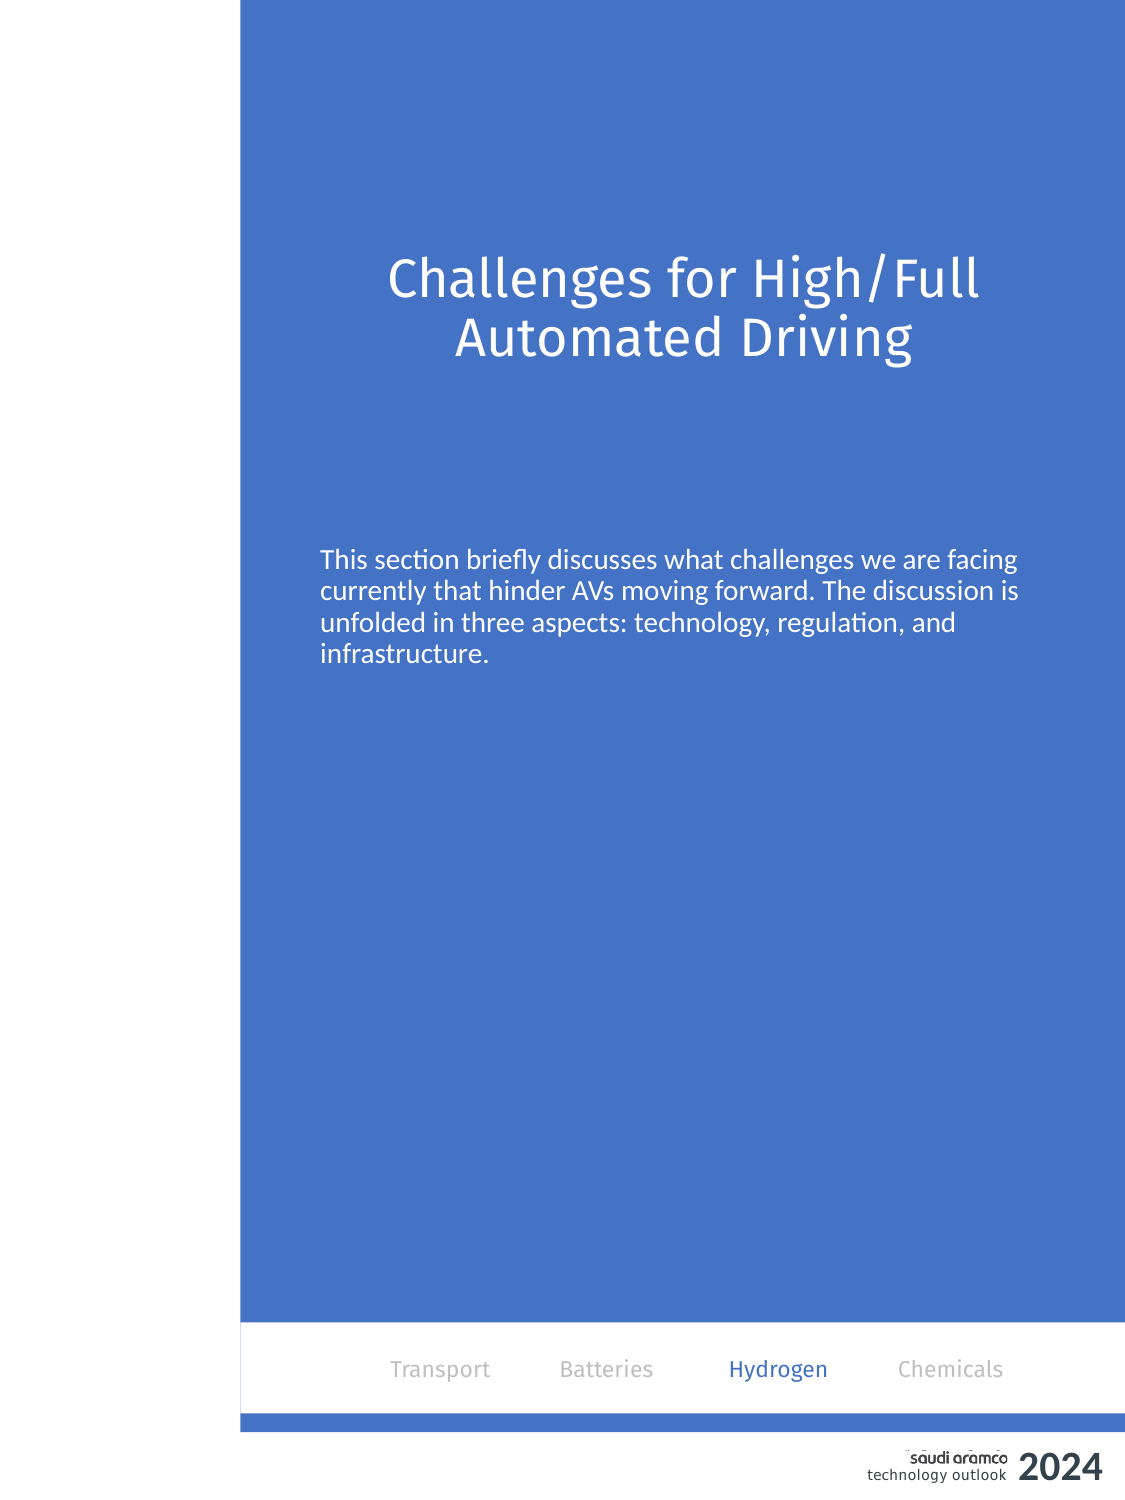

# Challenges for High/Full Automated Driving
This section briefly discusses what challenges we are facing currently that hinder AVs moving forward. The discussion is unfolded in three aspects: technology, regulation, and infrastructure.